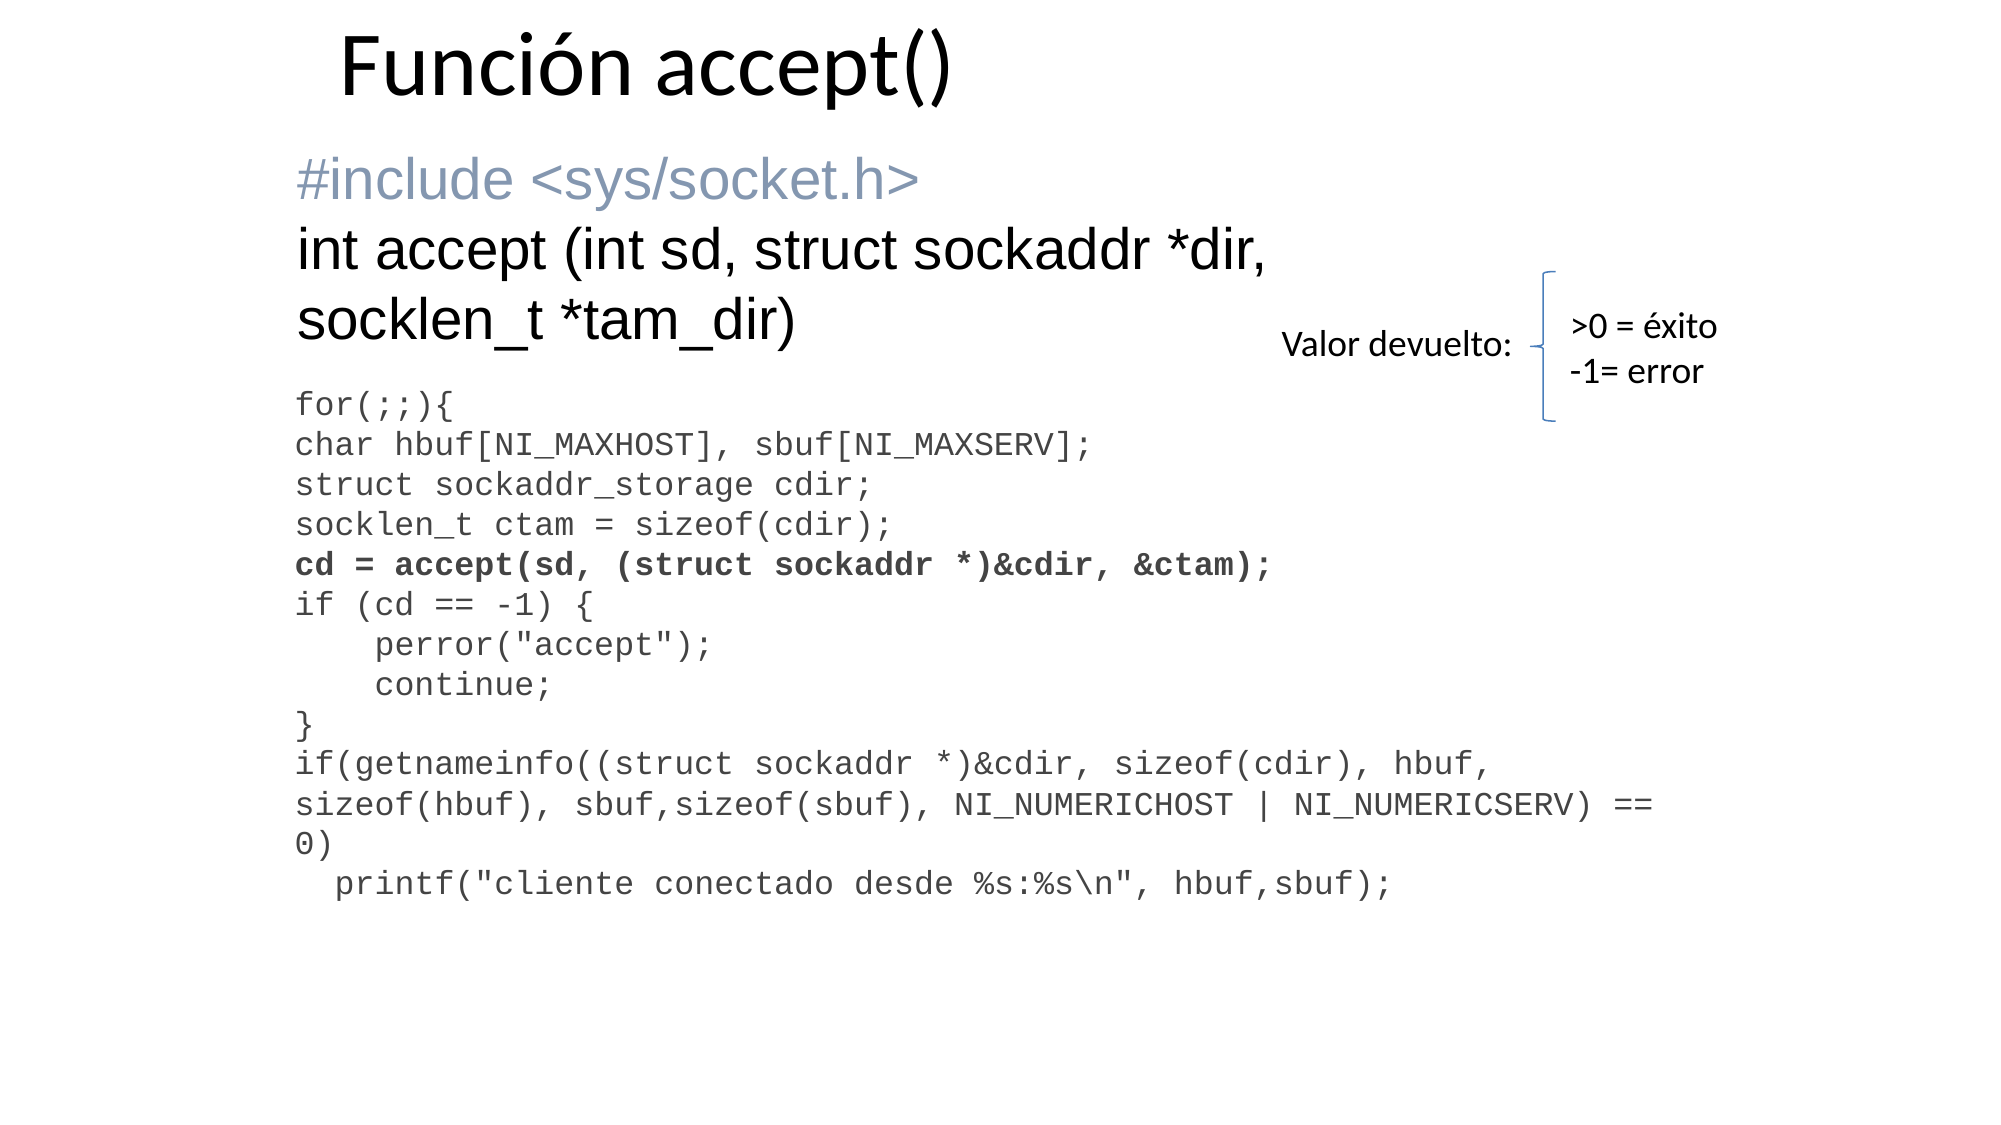

Función accept()
#include <sys/socket.h>
int accept (int sd, struct sockaddr *dir, socklen_t *tam_dir)

>0 = éxito
-1= error
Valor devuelto:

for(;;){
char hbuf[NI_MAXHOST], sbuf[NI_MAXSERV];
struct sockaddr_storage cdir;
socklen_t ctam = sizeof(cdir);
cd = accept(sd, (struct sockaddr *)&cdir, &ctam);
if (cd == -1) {
    perror("accept");
    continue;
}
if(getnameinfo((struct sockaddr *)&cdir, sizeof(cdir), hbuf, sizeof(hbuf), sbuf,sizeof(sbuf), NI_NUMERICHOST | NI_NUMERICSERV) == 0)
  printf("cliente conectado desde %s:%s\n", hbuf,sbuf);